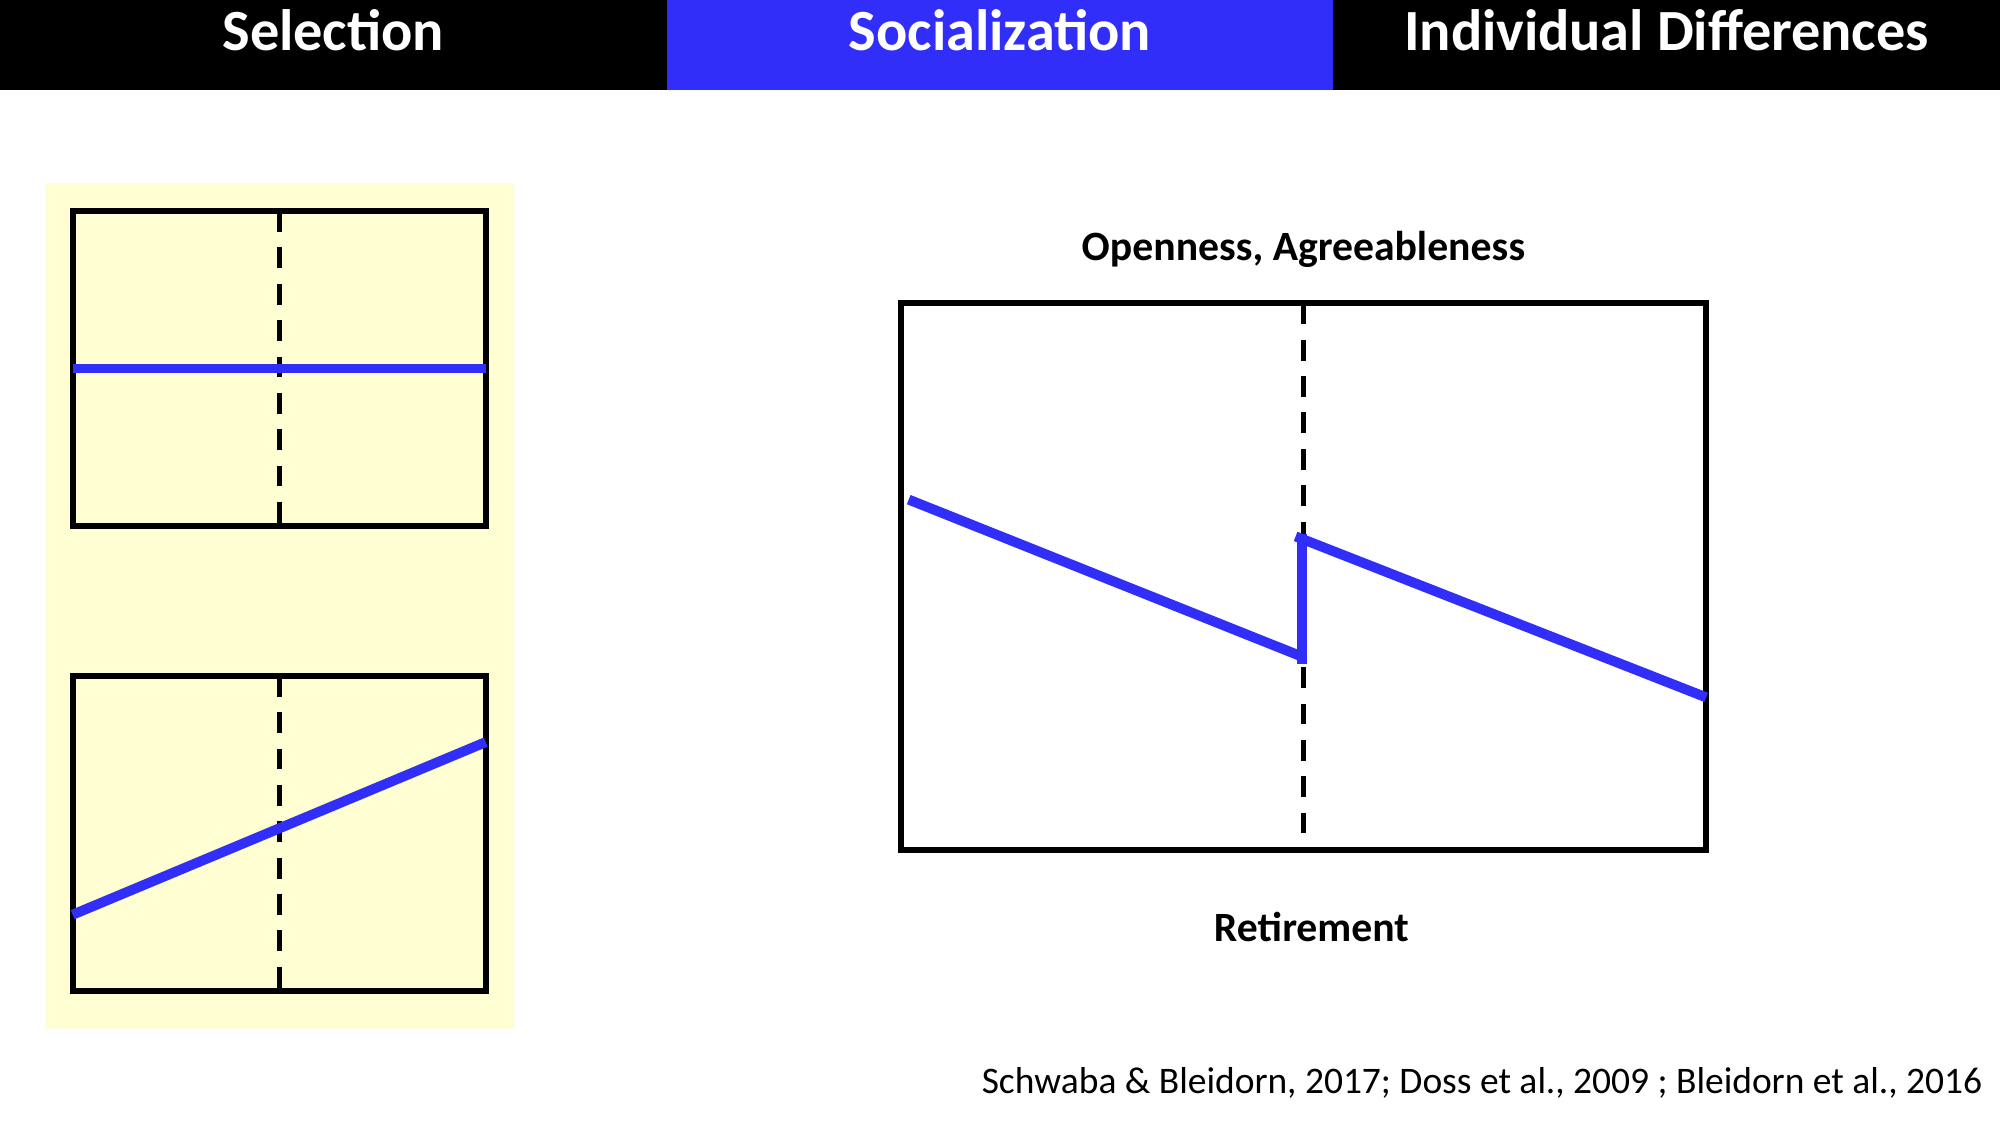

| Selection | Socialization | Individual Differences |
| --- | --- | --- |

Openness, Agreeableness

Retirement
Schwaba & Bleidorn, 2017; Doss et al., 2009 ; Bleidorn et al., 2016